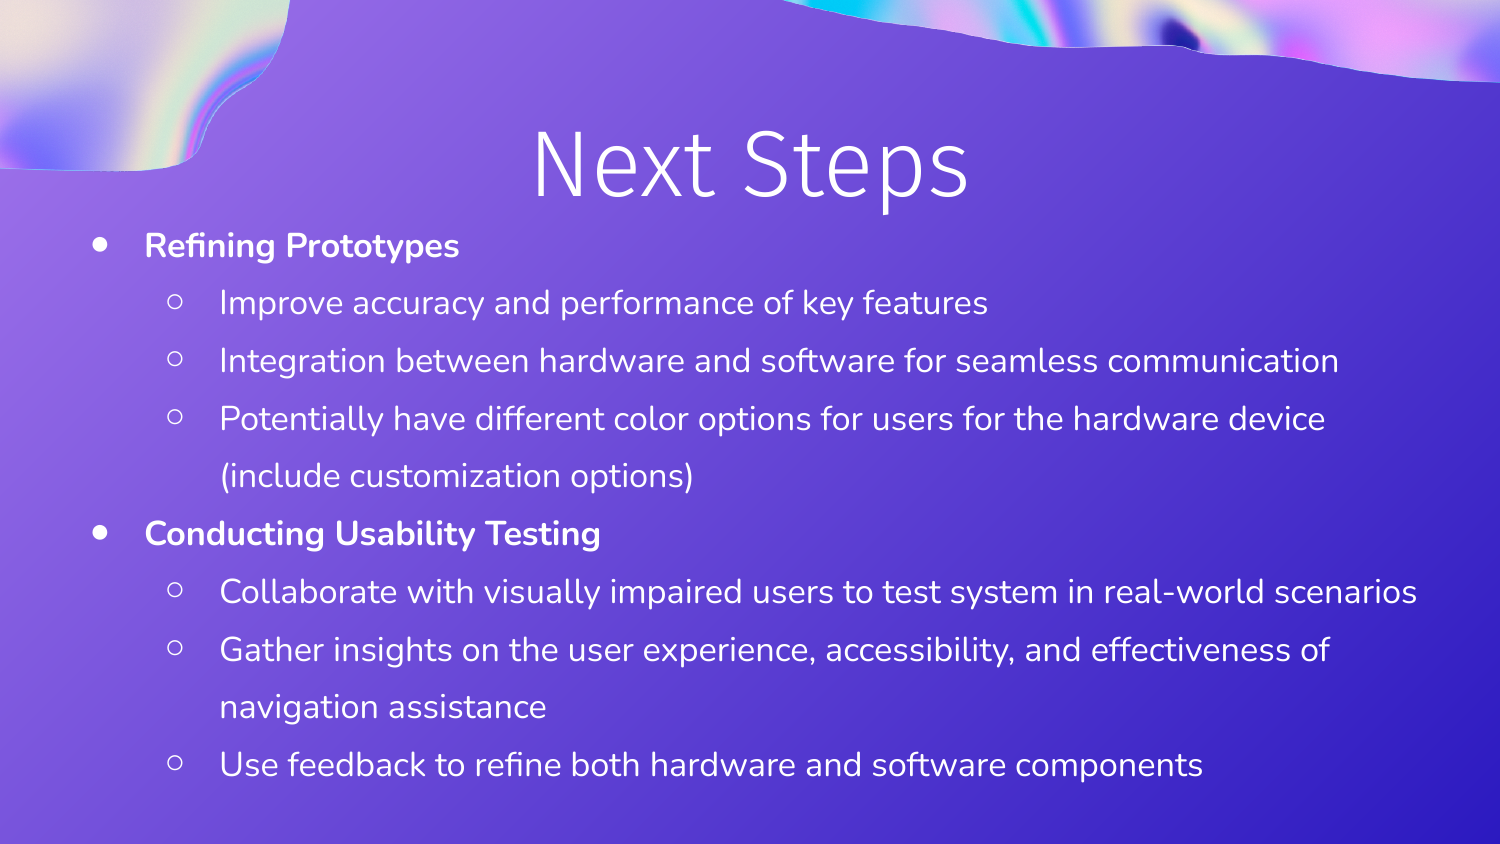

Next Steps
Refining Prototypes
Improve accuracy and performance of key features
Integration between hardware and software for seamless communication
Potentially have different color options for users for the hardware device (include customization options)
Conducting Usability Testing
Collaborate with visually impaired users to test system in real-world scenarios
Gather insights on the user experience, accessibility, and effectiveness of navigation assistance
Use feedback to refine both hardware and software components